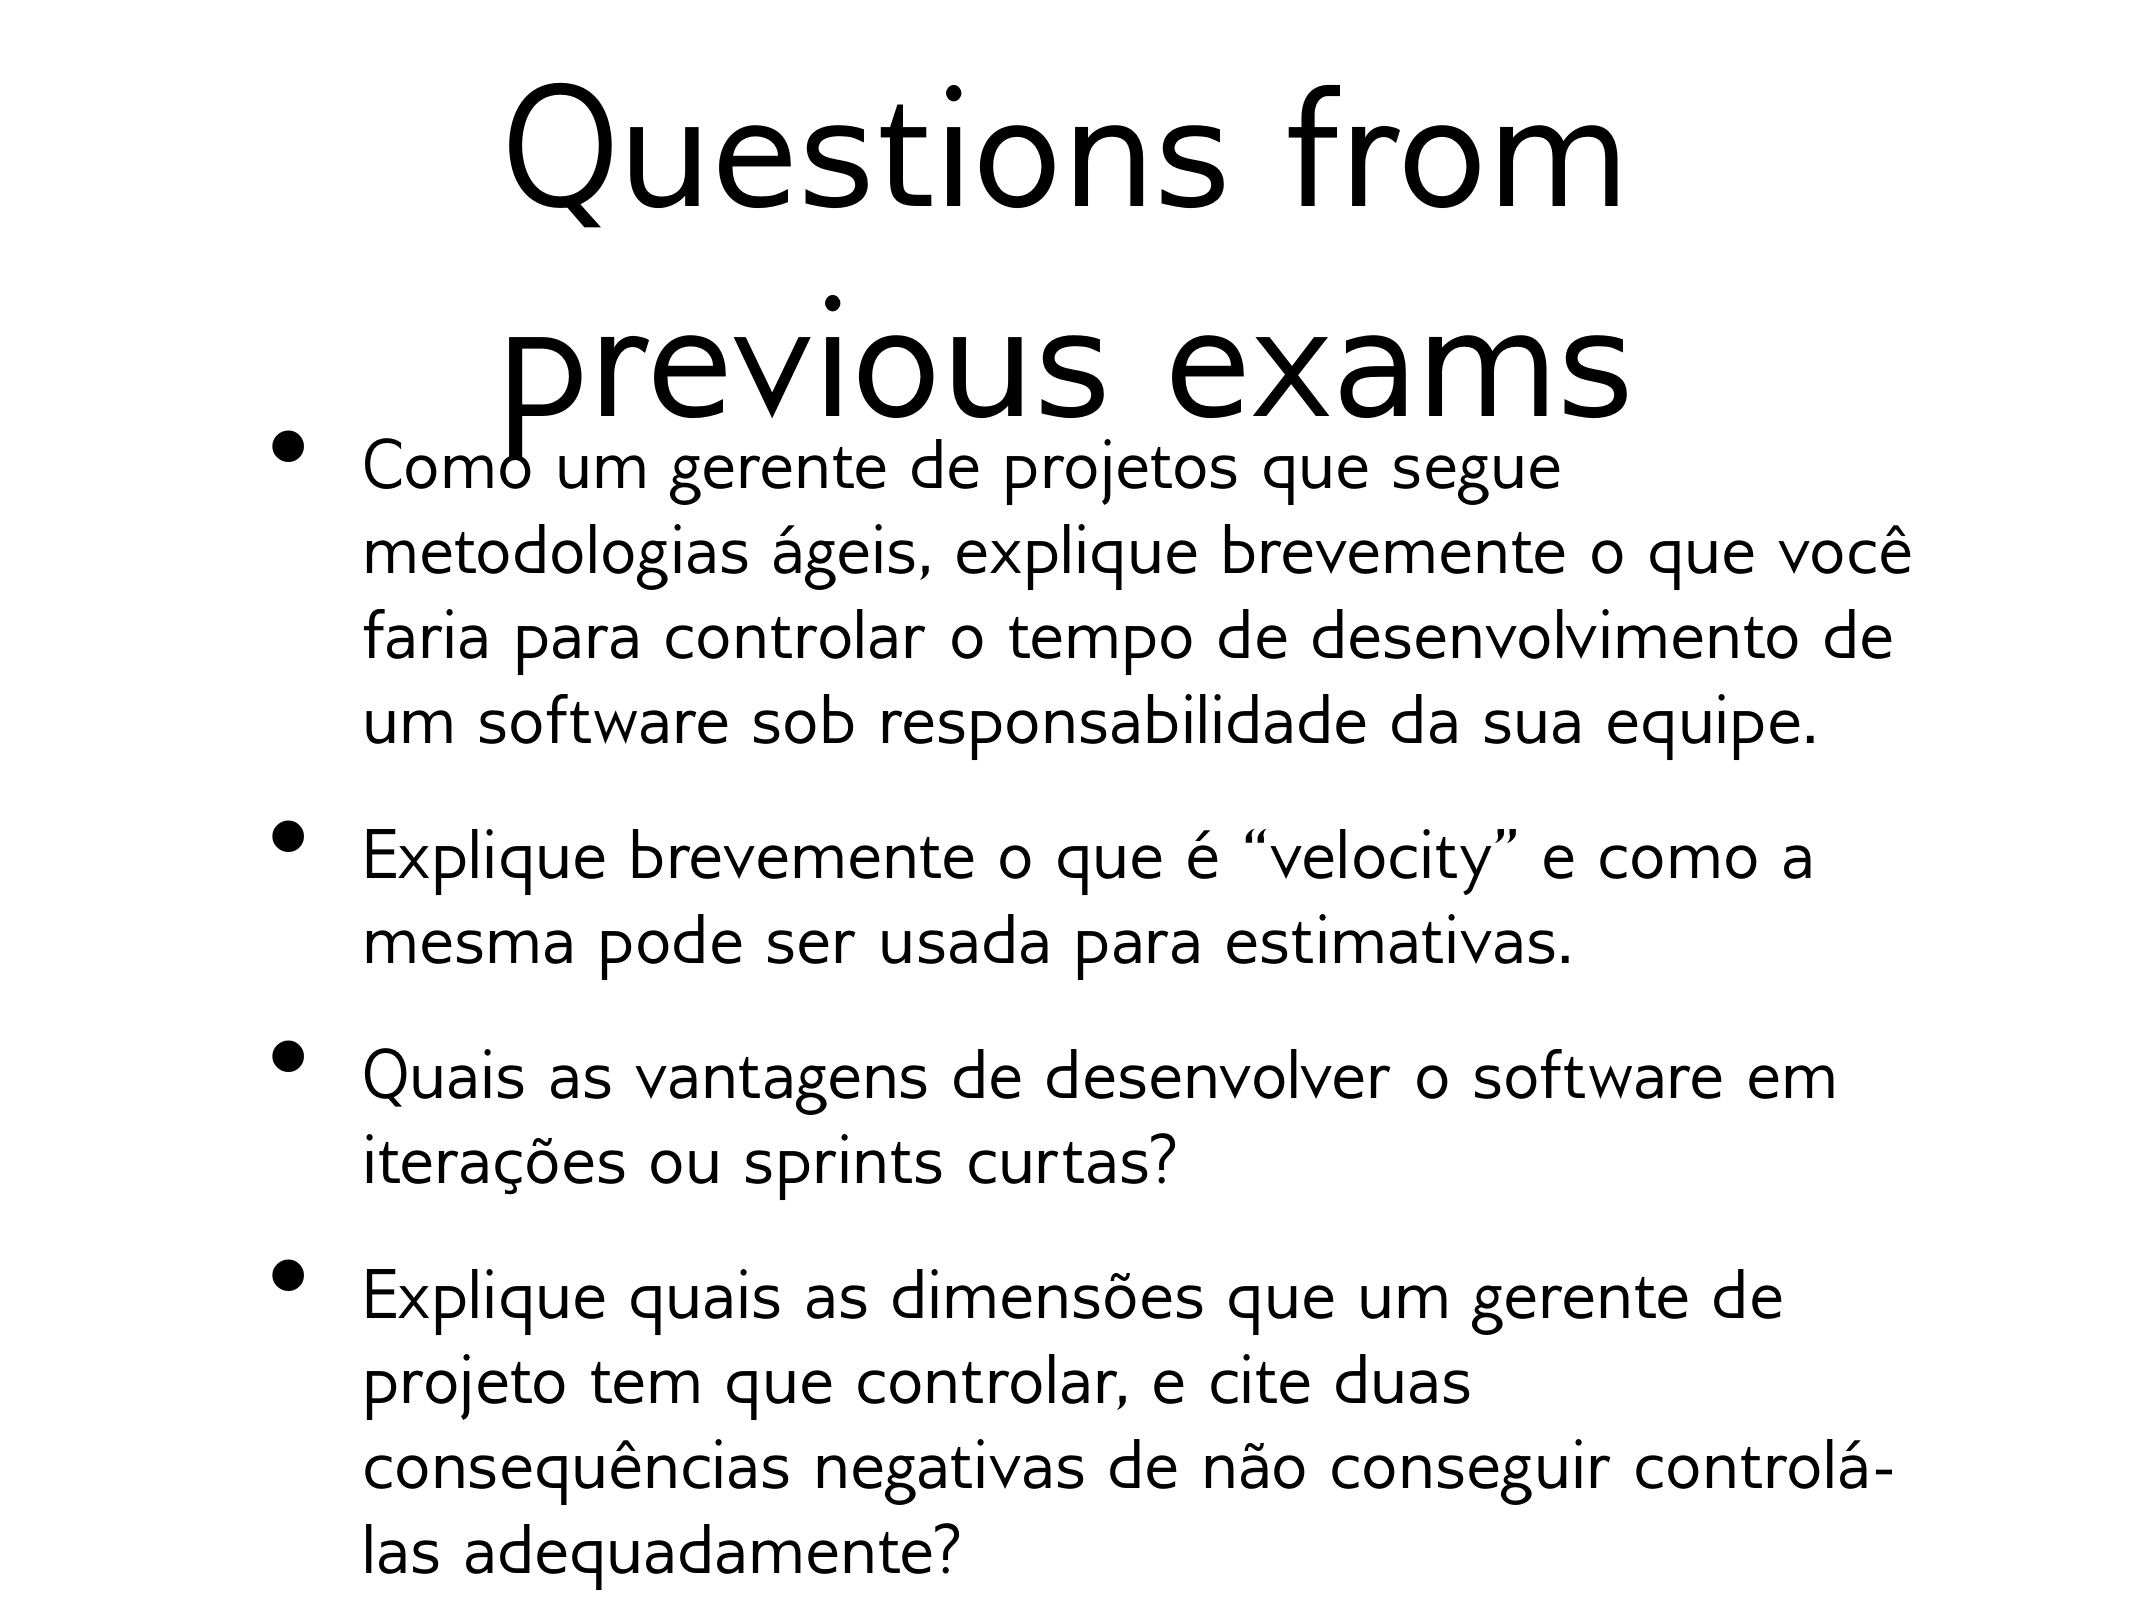

# Questions from previous exams

Como um gerente de projetos que segue metodologias ágeis, explique brevemente o que você faria para controlar o tempo de desenvolvimento de um software sob responsabilidade da sua equipe.
Explique brevemente o que é “velocity” e como a mesma pode ser usada para estimativas.
Quais as vantagens de desenvolver o software em iterações ou sprints curtas?
Explique quais as dimensões que um gerente de projeto tem que controlar, e cite duas consequências negativas de não conseguir controlá-las adequadamente?